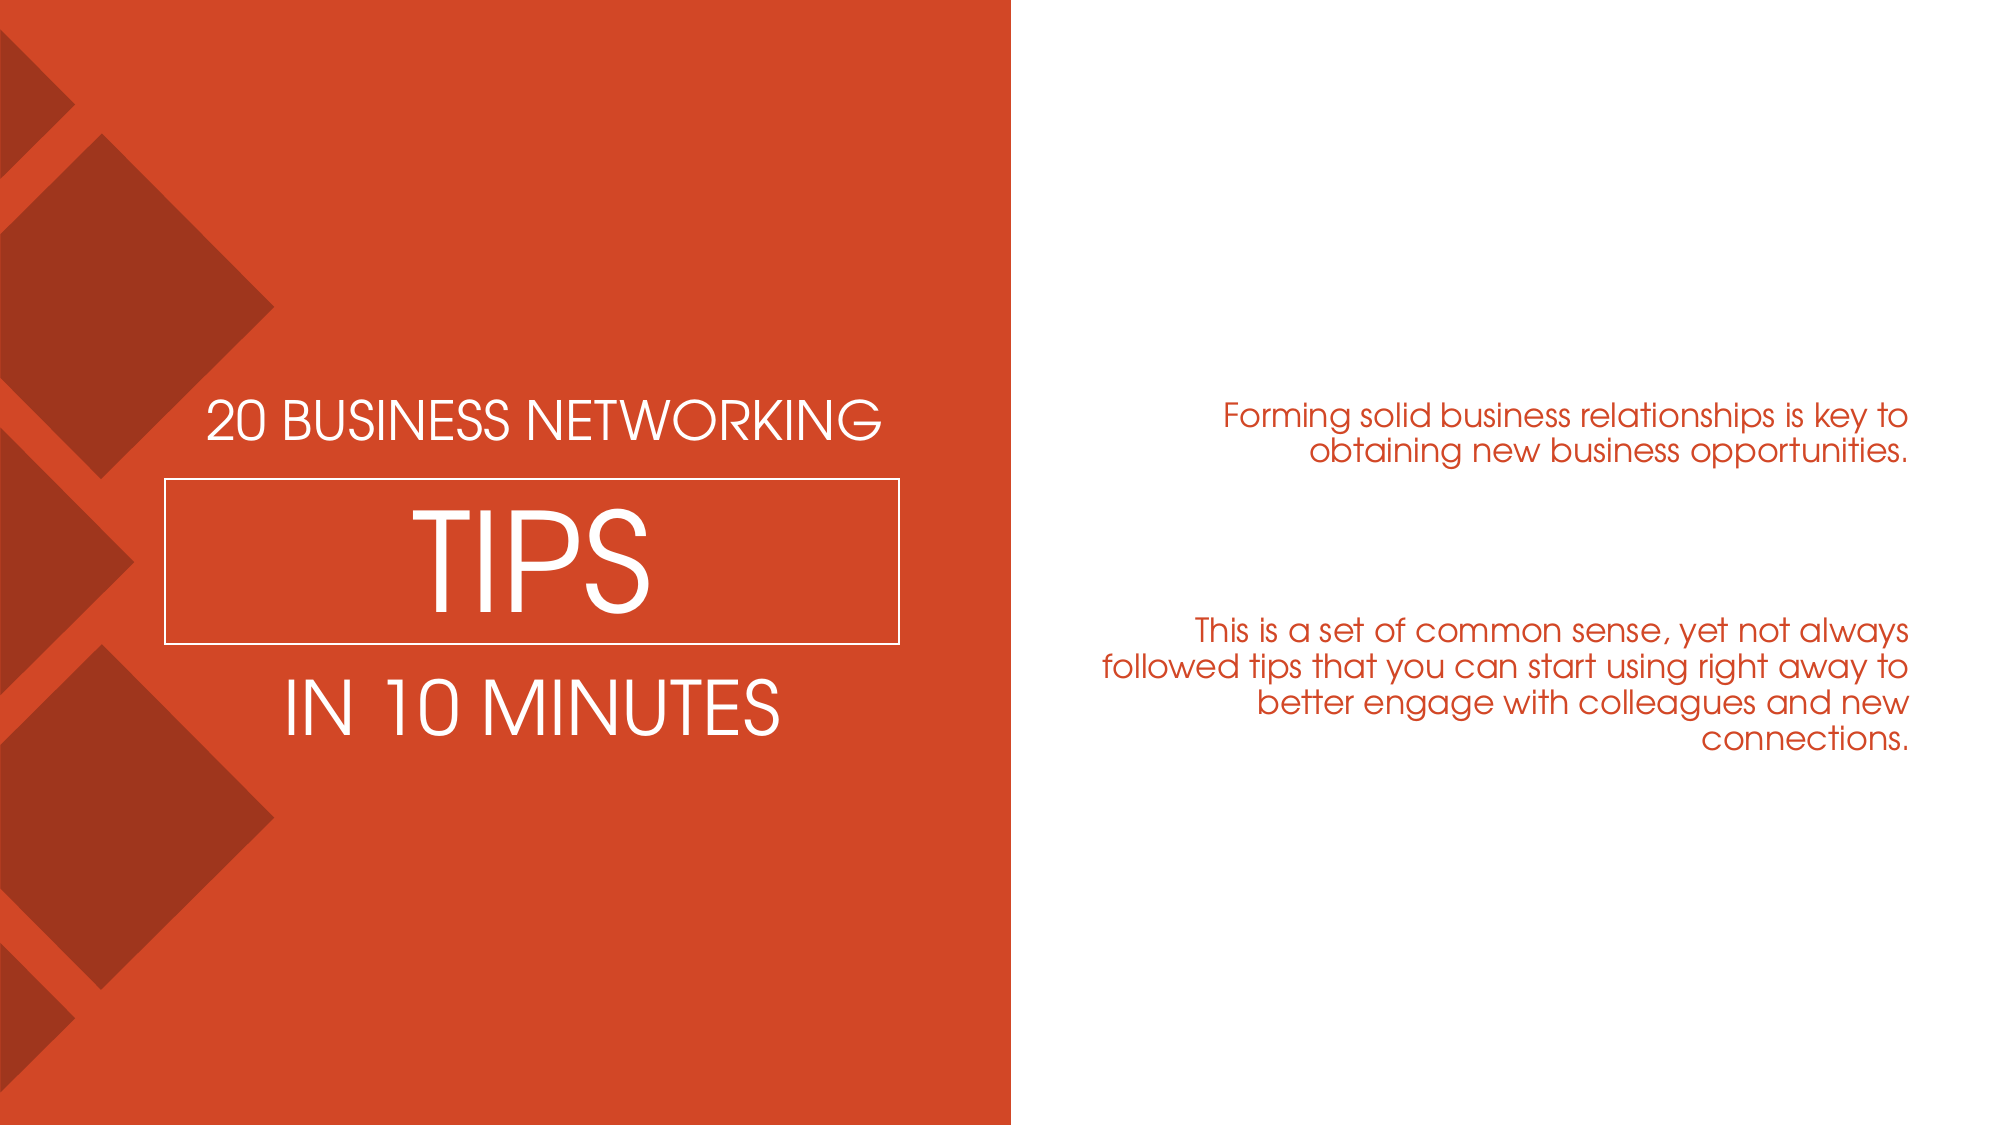

20 BUSINESS NETWORKING
# Forming solid business relationships is key to obtaining new business opportunities. This is a set of common sense, yet not always followed tips that you can start using right away to better engage with colleagues and new connections.
TIPS
IN 10 MINUTES